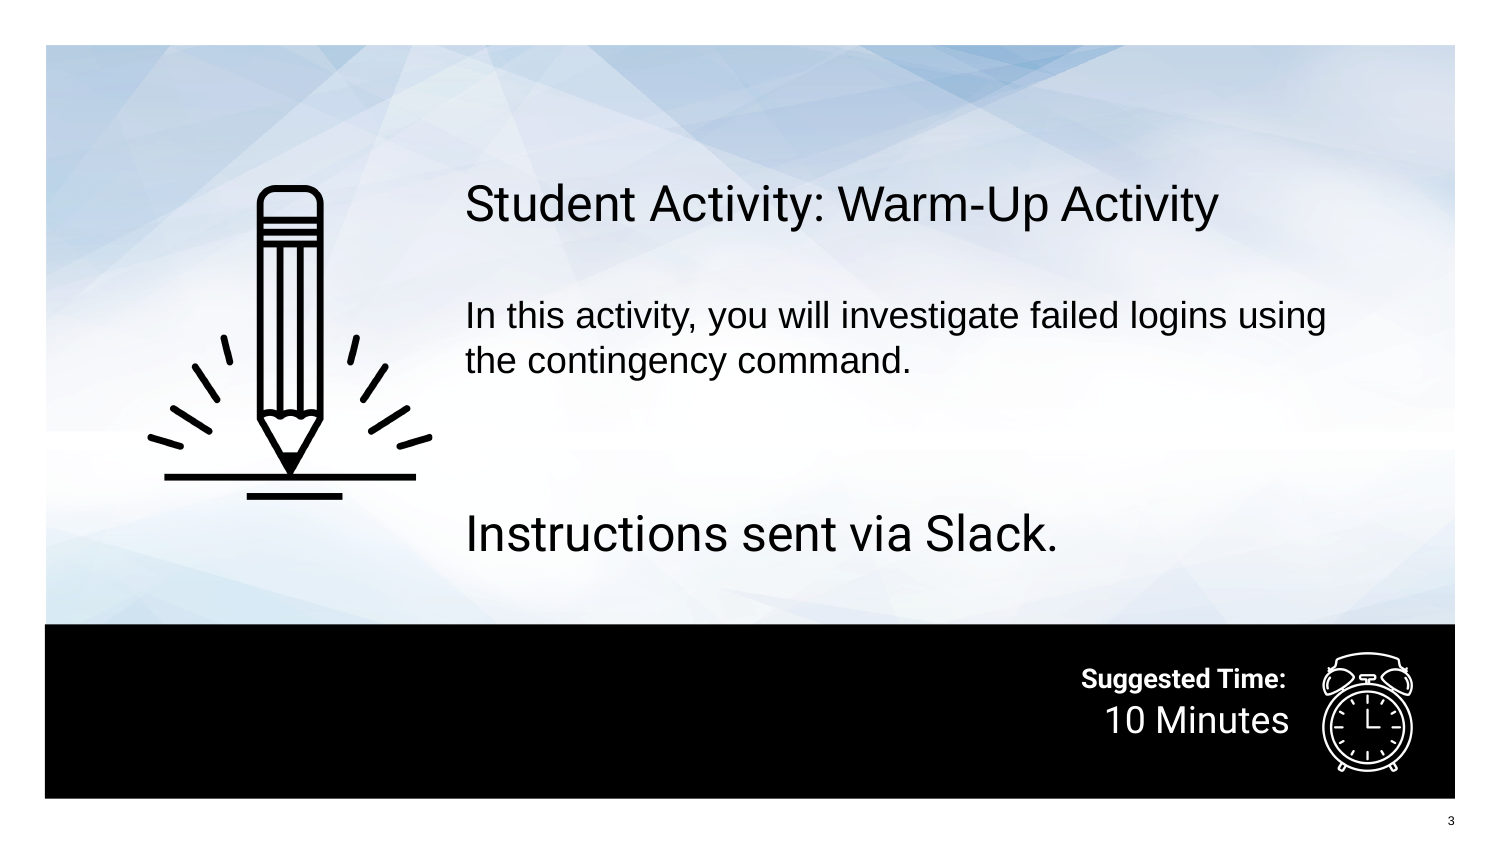

Student Activity: Warm-Up Activity

In this activity, you will investigate failed logins using the contingency command.

Instructions sent via Slack.
# 10 Minutes

3